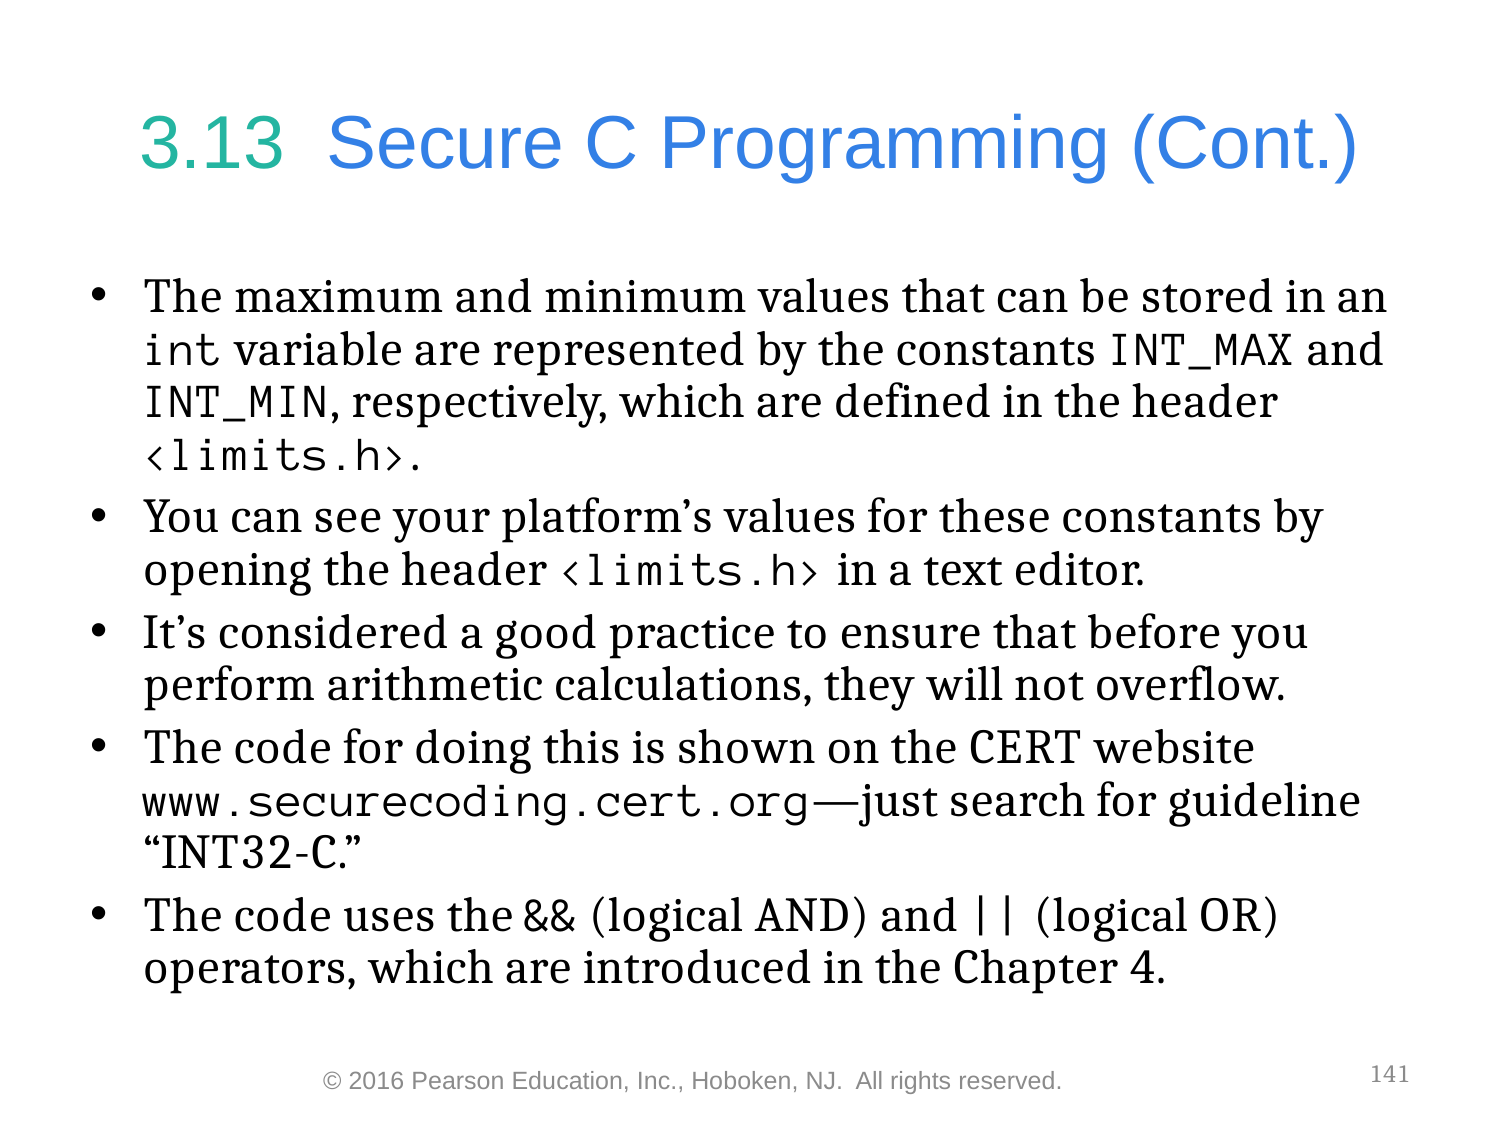

# 3.13  Secure C Programming (Cont.)
The maximum and minimum values that can be stored in an int variable are represented by the constants INT_MAX and INT_MIN, respectively, which are defined in the header <limits.h>.
You can see your platform’s values for these constants by opening the header <limits.h> in a text editor.
It’s considered a good practice to ensure that before you perform arithmetic calculations, they will not overflow.
The code for doing this is shown on the CERT website www.securecoding.cert.org—just search for guideline “INT32-C.”
The code uses the && (logical AND) and || (logical OR) operators, which are introduced in the Chapter 4.

141
© 2016 Pearson Education, Inc., Hoboken, NJ.  All rights reserved.